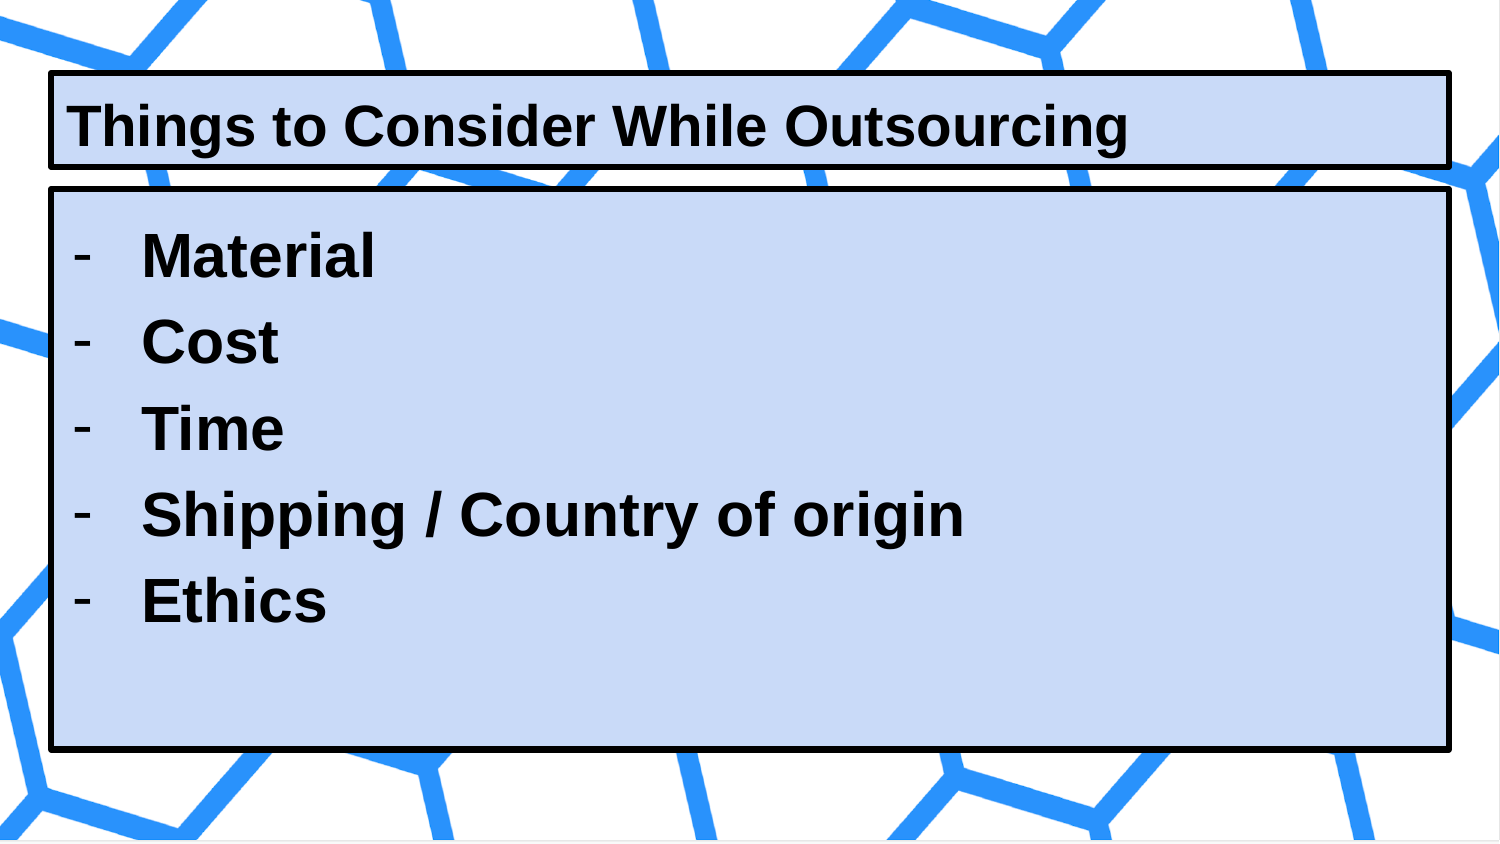

# Things to Consider While Outsourcing
Material
Cost
Time
Shipping / Country of origin
Ethics